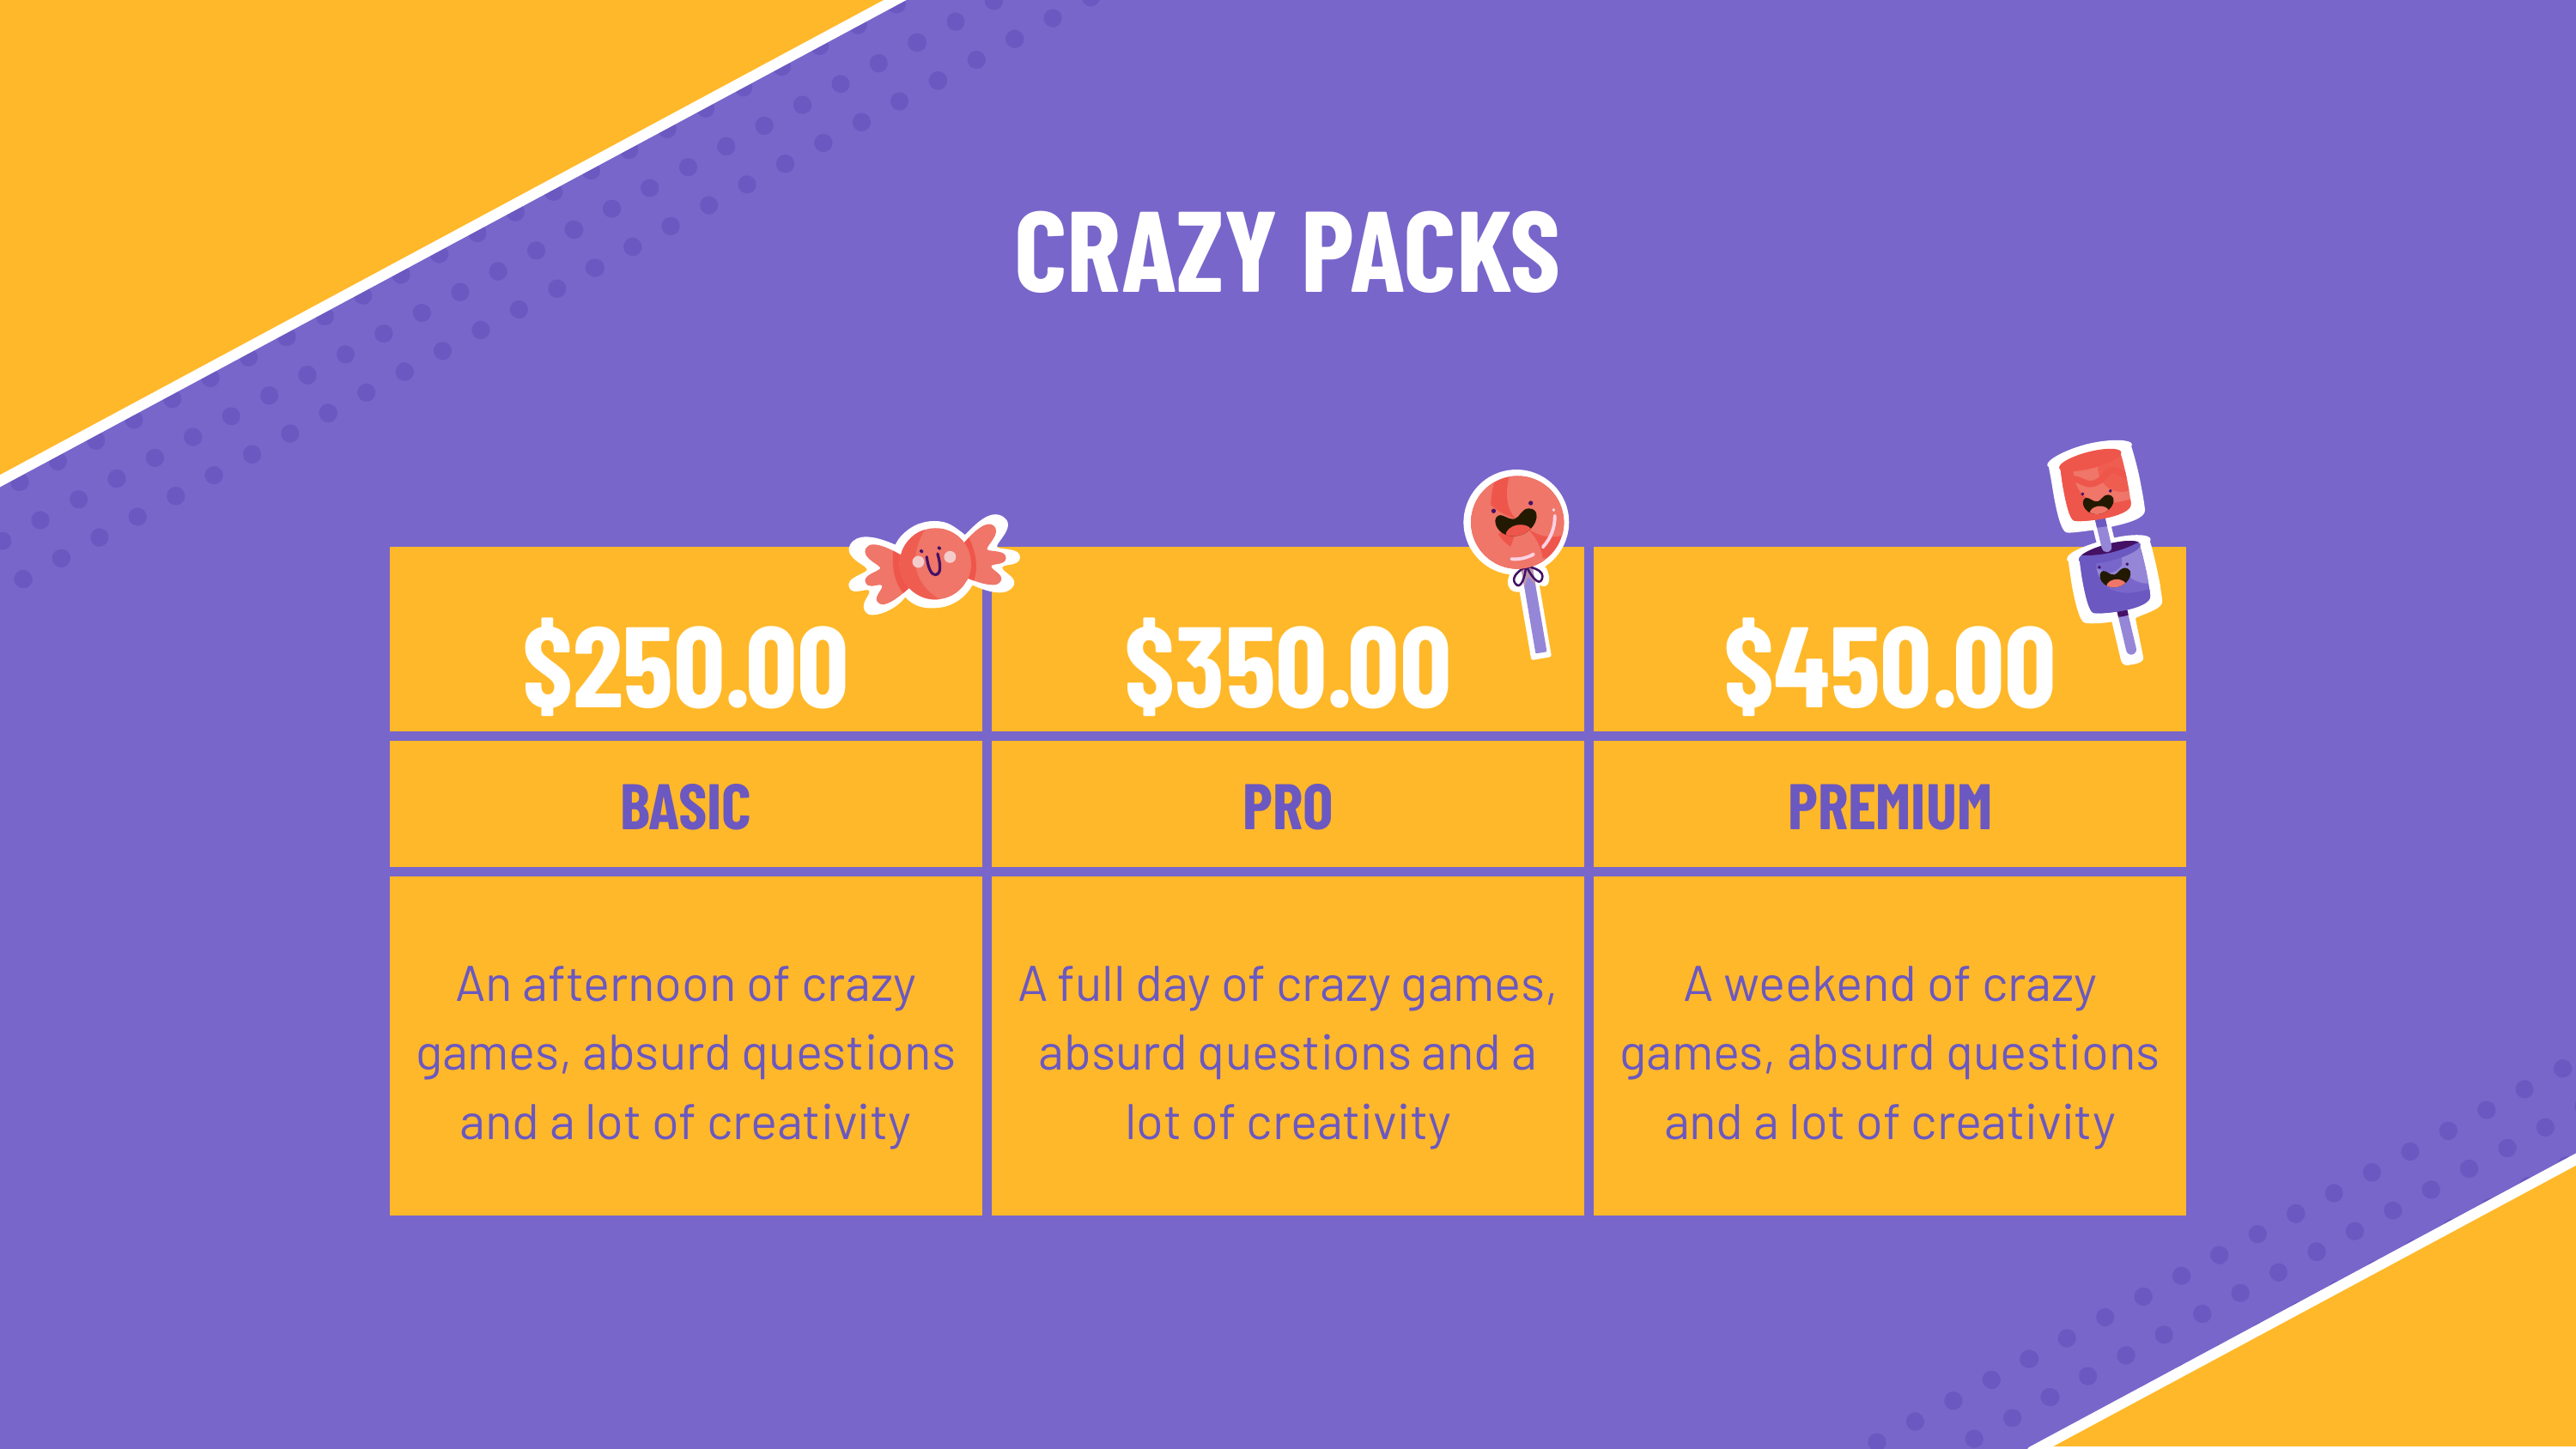

# CRAZY PACKS

| $250.00 | $350.00 | $450.00 |
| --- | --- | --- |
| BASIC | PRO | PREMIUM |
| An afternoon of crazy games, absurd questions and a lot of creativity | A full day of crazy games, absurd questions and a lot of creativity | A weekend of crazy games, absurd questions and a lot of creativity |